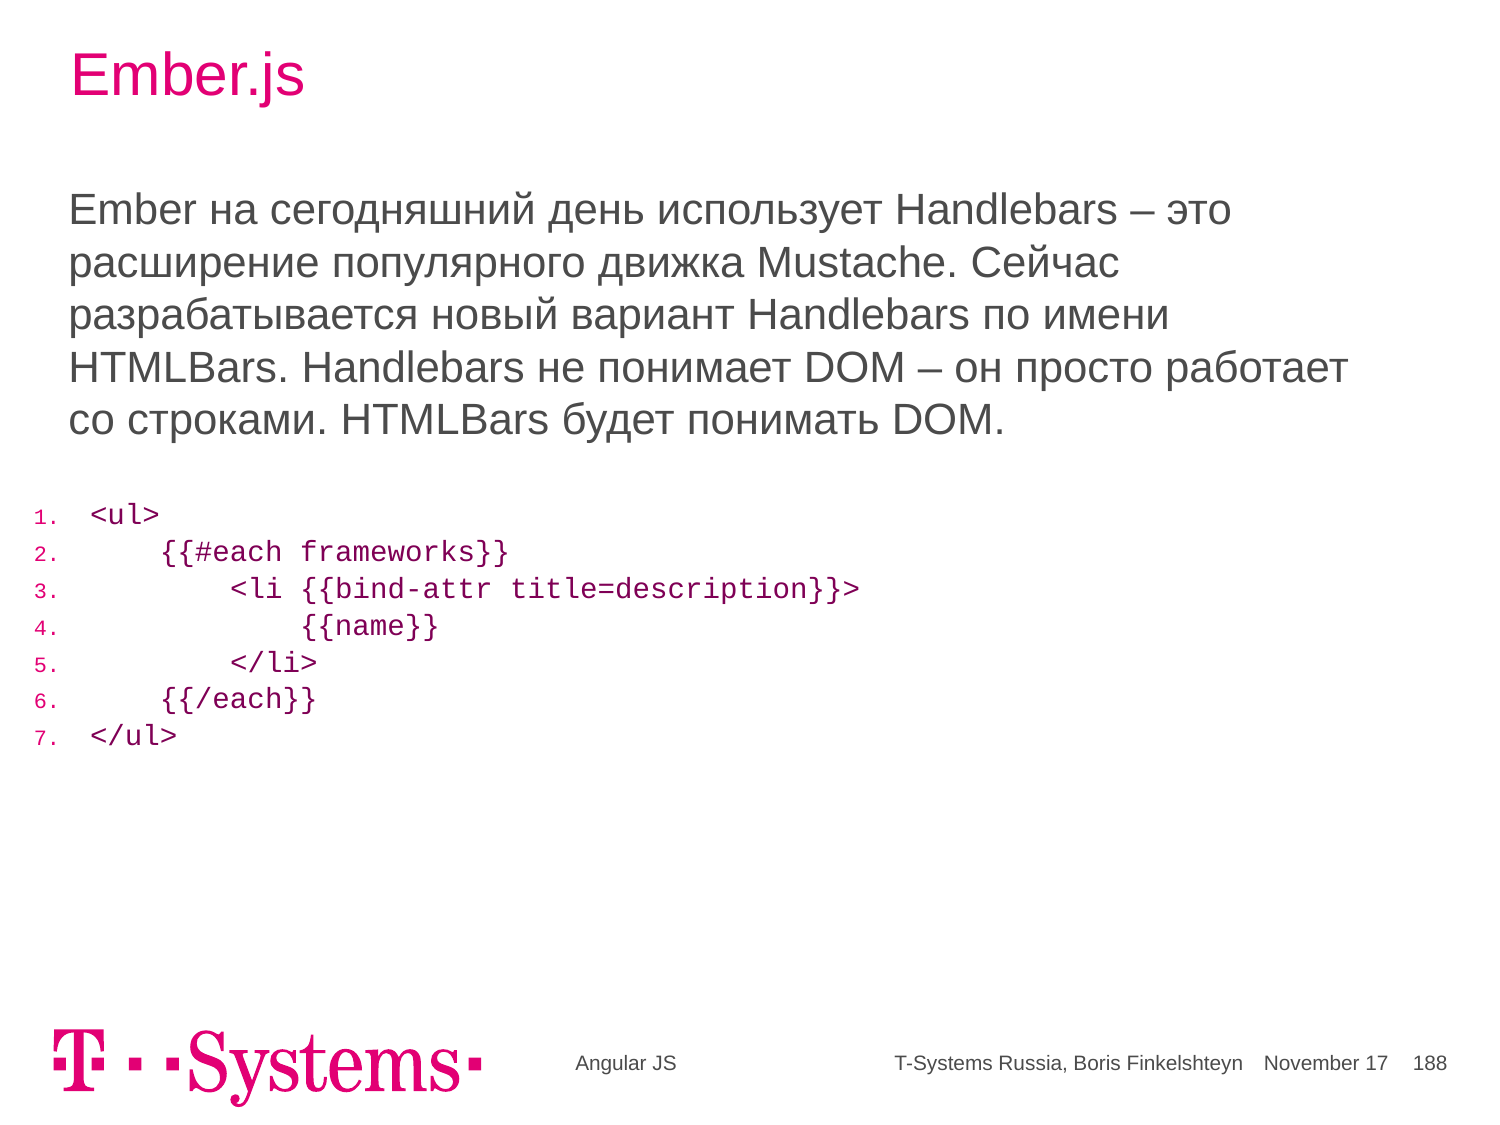

# Ember.js
Ember на сегодняшний день использует Handlebars – это расширение популярного движка Mustache. Сейчас разрабатывается новый вариант Handlebars по имени HTMLBars. Handlebars не понимает DOM – он просто работает со строками. HTMLBars будет понимать DOM.
| <ul> {{#each frameworks}} <li {{bind-attr title=description}}> {{name}} </li> {{/each}} </ul> |
| --- |
Angular JS                                      T-Systems Russia, Boris Finkelshteyn
November 17
188